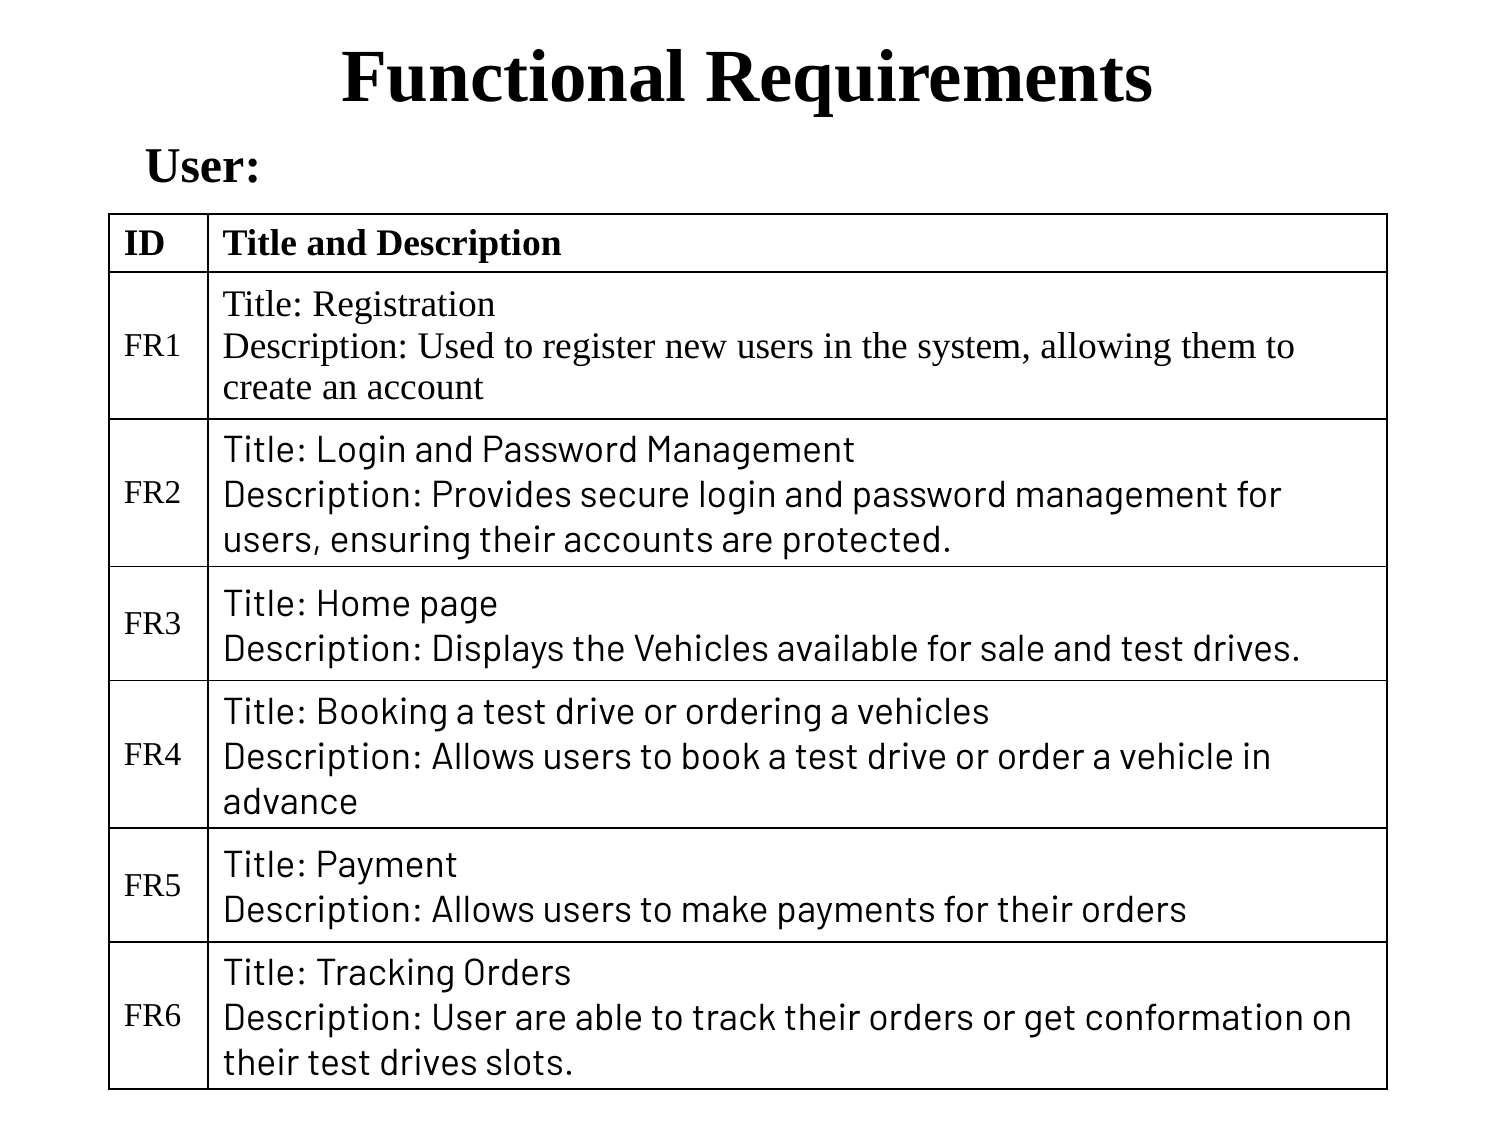

Functional Requirements
User:
| ID | Title and Description |
| --- | --- |
| FR1 | Title: Registration Description: Used to register new users in the system, allowing them to create an account |
| FR2 | Title: Login and Password Management Description: Provides secure login and password management for users, ensuring their accounts are protected. |
| FR3 | Title: Home page Description: Displays the Vehicles available for sale and test drives. |
| FR4 | Title: Booking a test drive or ordering a vehicles Description: Allows users to book a test drive or order a vehicle in advance |
| FR5 | Title: Payment Description: Allows users to make payments for their orders |
| FR6 | Title: Tracking Orders Description: User are able to track their orders or get conformation on their test drives slots. |